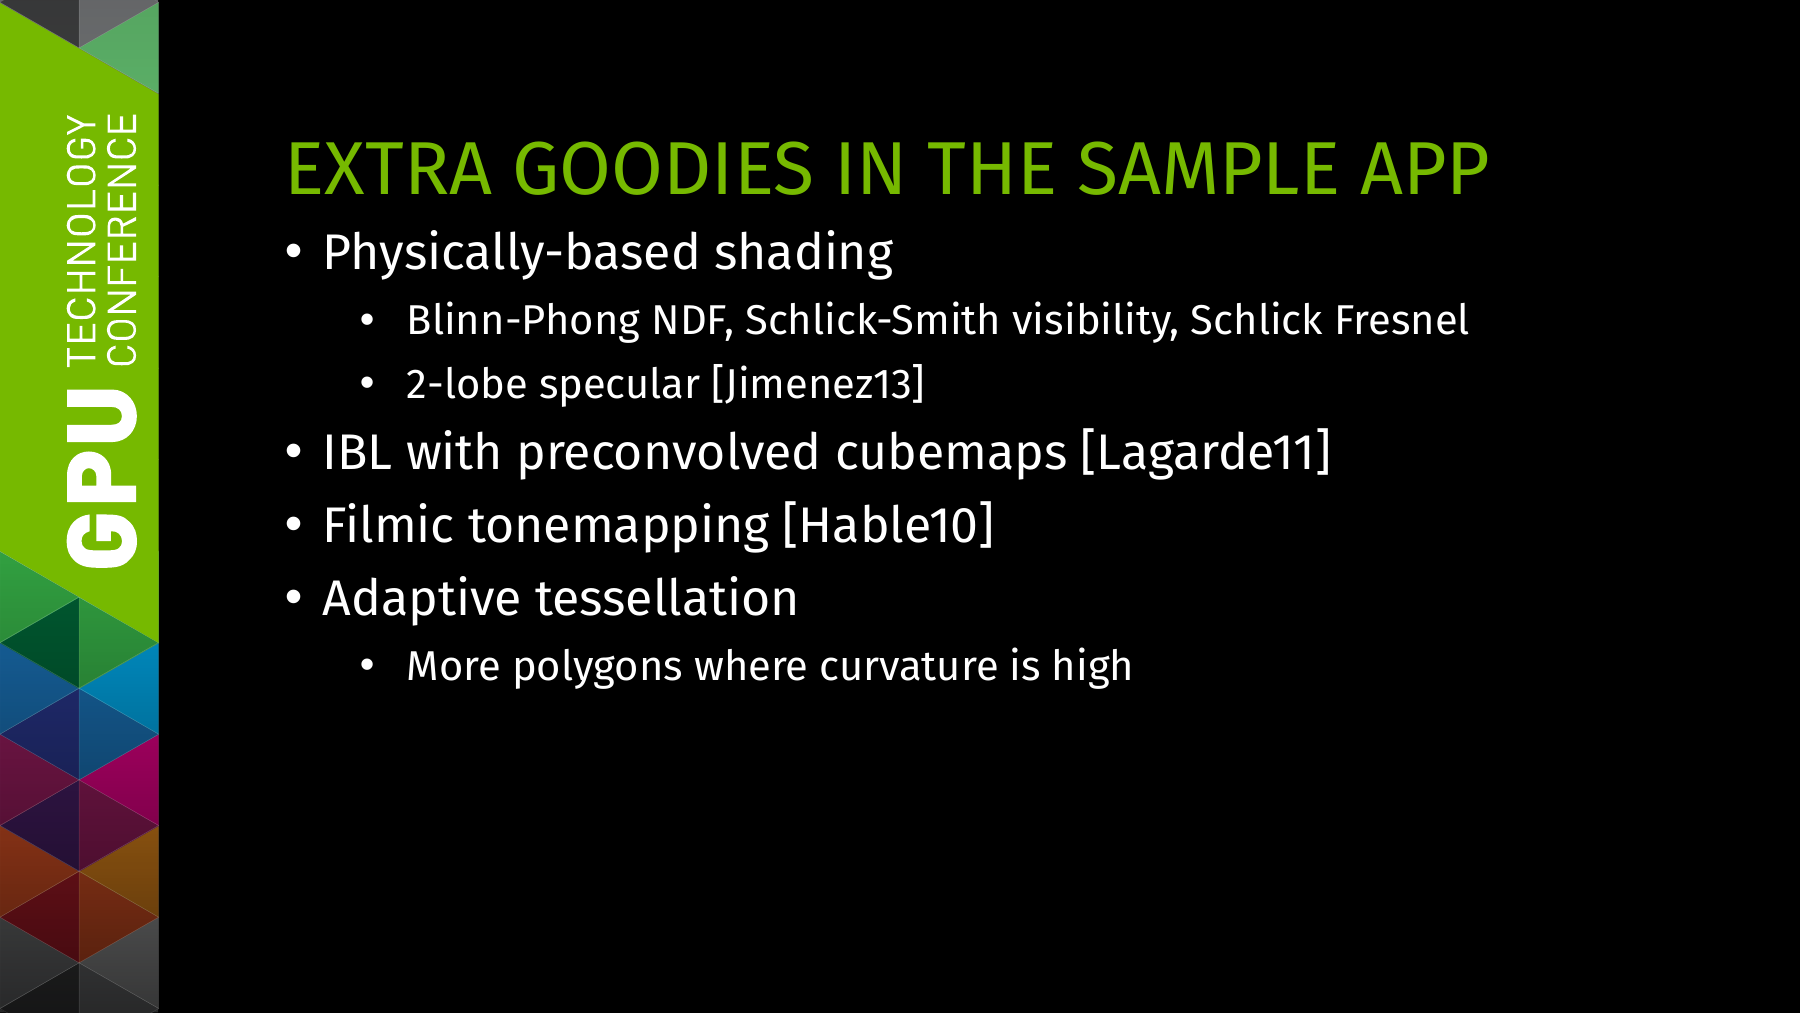

# Extra Goodies in the Sample App
Physically-based shading
Blinn-Phong NDF, Schlick-Smith visibility, Schlick Fresnel
2-lobe specular [Jimenez13]
IBL with preconvolved cubemaps [Lagarde11]
Filmic tonemapping [Hable10]
Adaptive tessellation
More polygons where curvature is high